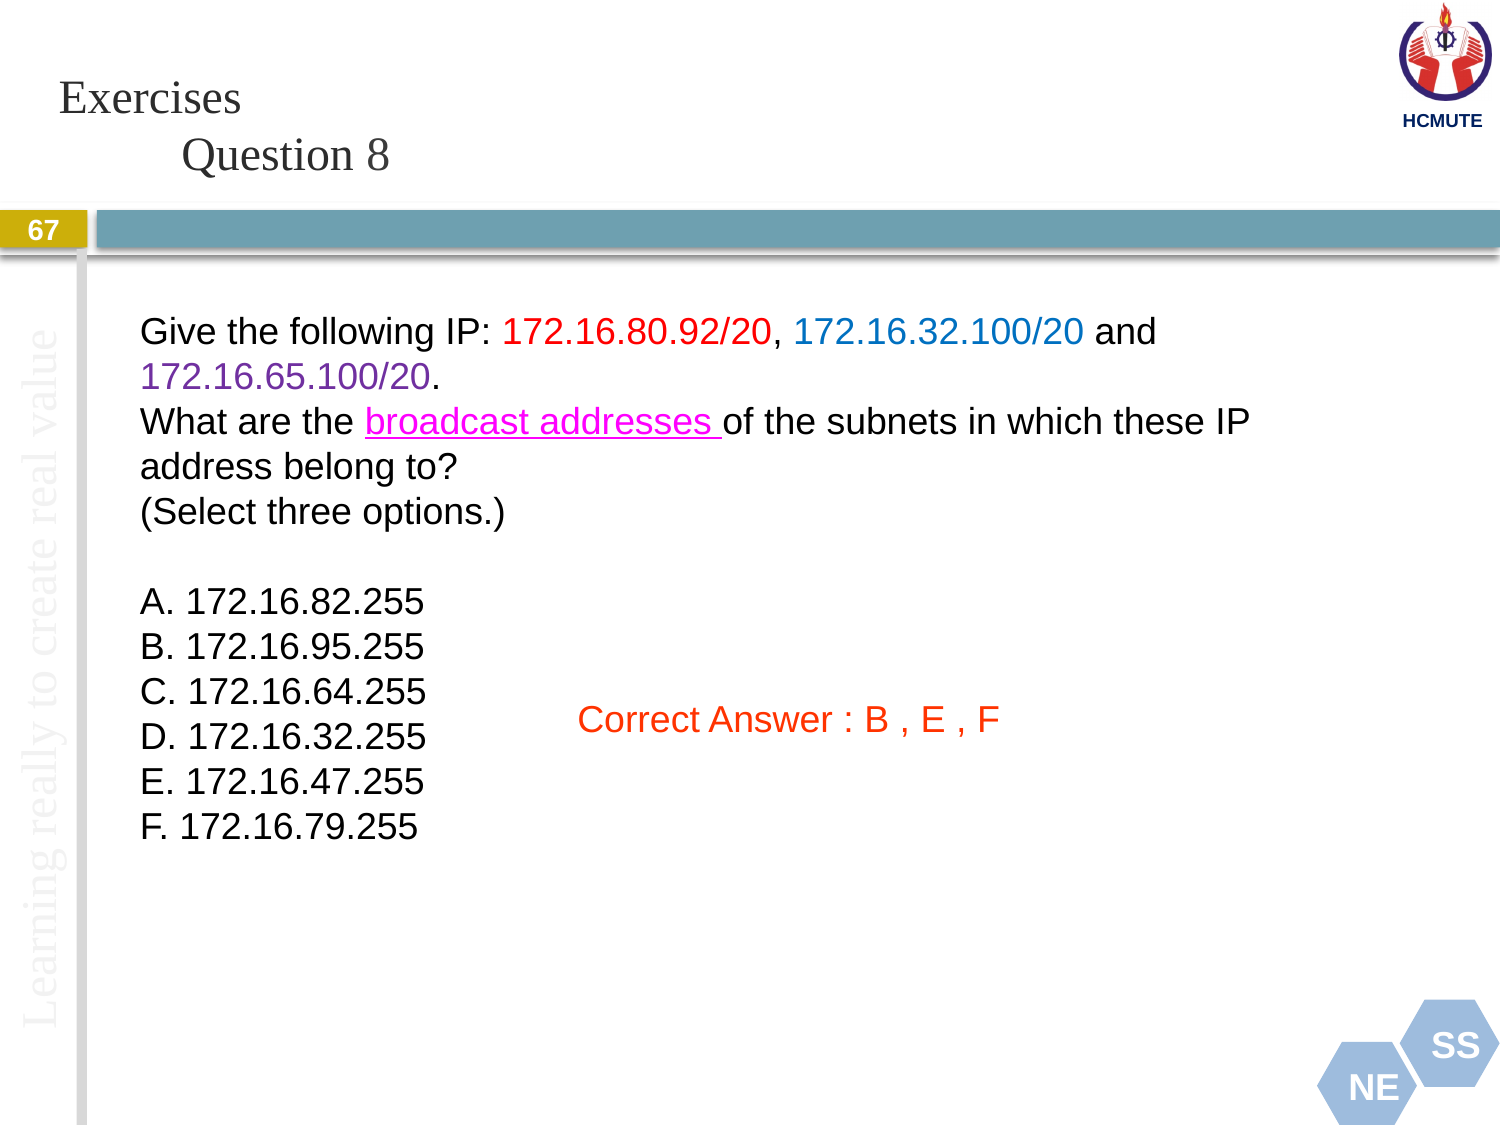

# Exercises Question 8
67

Give the following IP: 172.16.80.92/20, 172.16.32.100/20 and 172.16.65.100/20.
What are the broadcast addresses of the subnets in which these IP address belong to?
(Select three options.)

A. 172.16.82.255
B. 172.16.95.255
C. 172.16.64.255
D. 172.16.32.255
E. 172.16.47.255
F. 172.16.79.255

Correct Answer : B , E , F